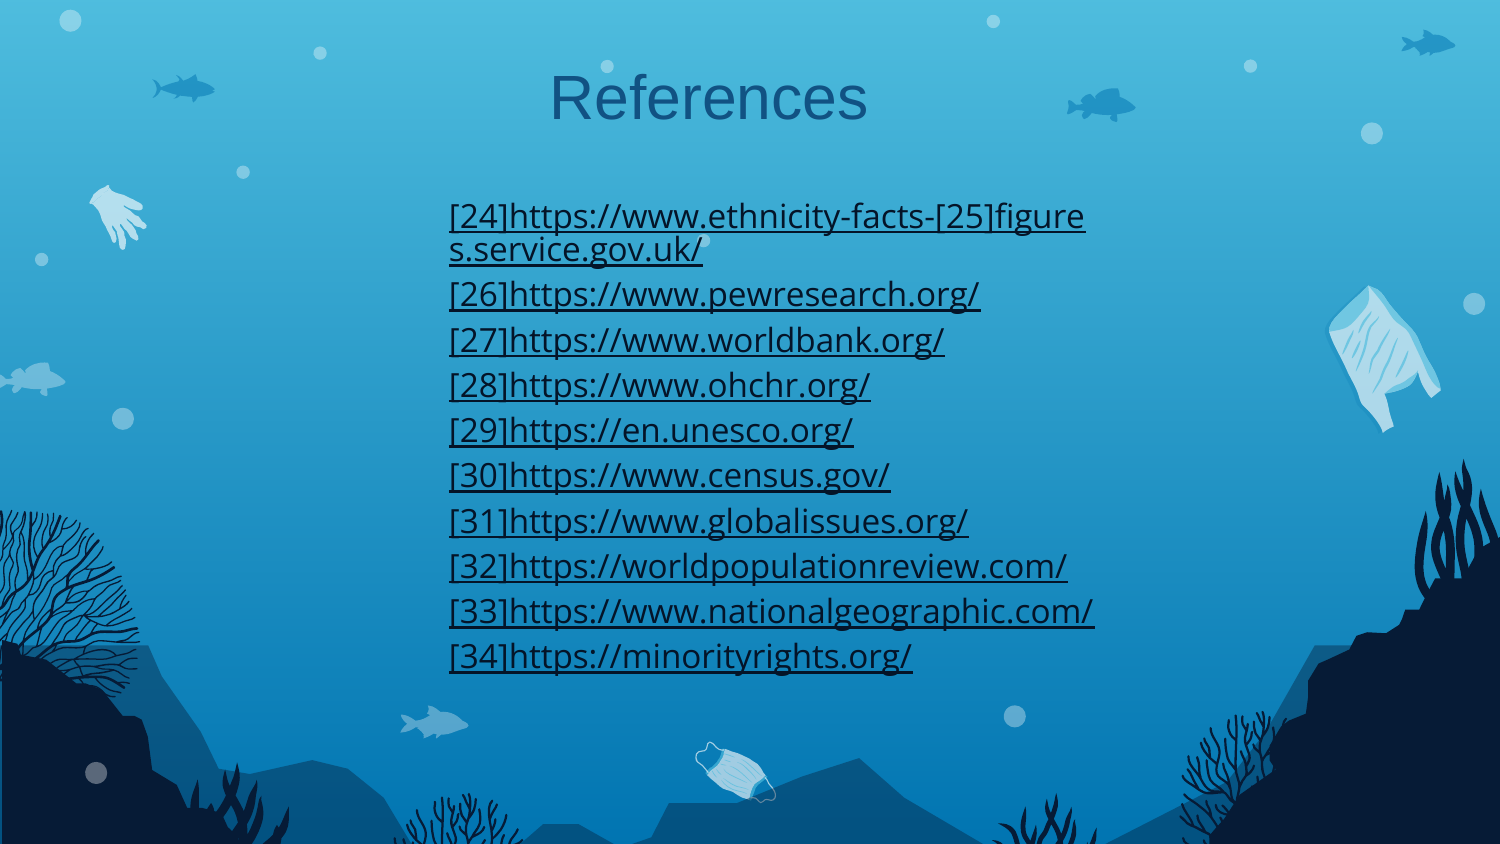

# References
[24]https://www.ethnicity-facts-[25]figures.service.gov.uk/
[26]https://www.pewresearch.org/
[27]https://www.worldbank.org/
[28]https://www.ohchr.org/
[29]https://en.unesco.org/
[30]https://www.census.gov/
[31]https://www.globalissues.org/
[32]https://worldpopulationreview.com/
[33]https://www.nationalgeographic.com/
[34]https://minorityrights.org/